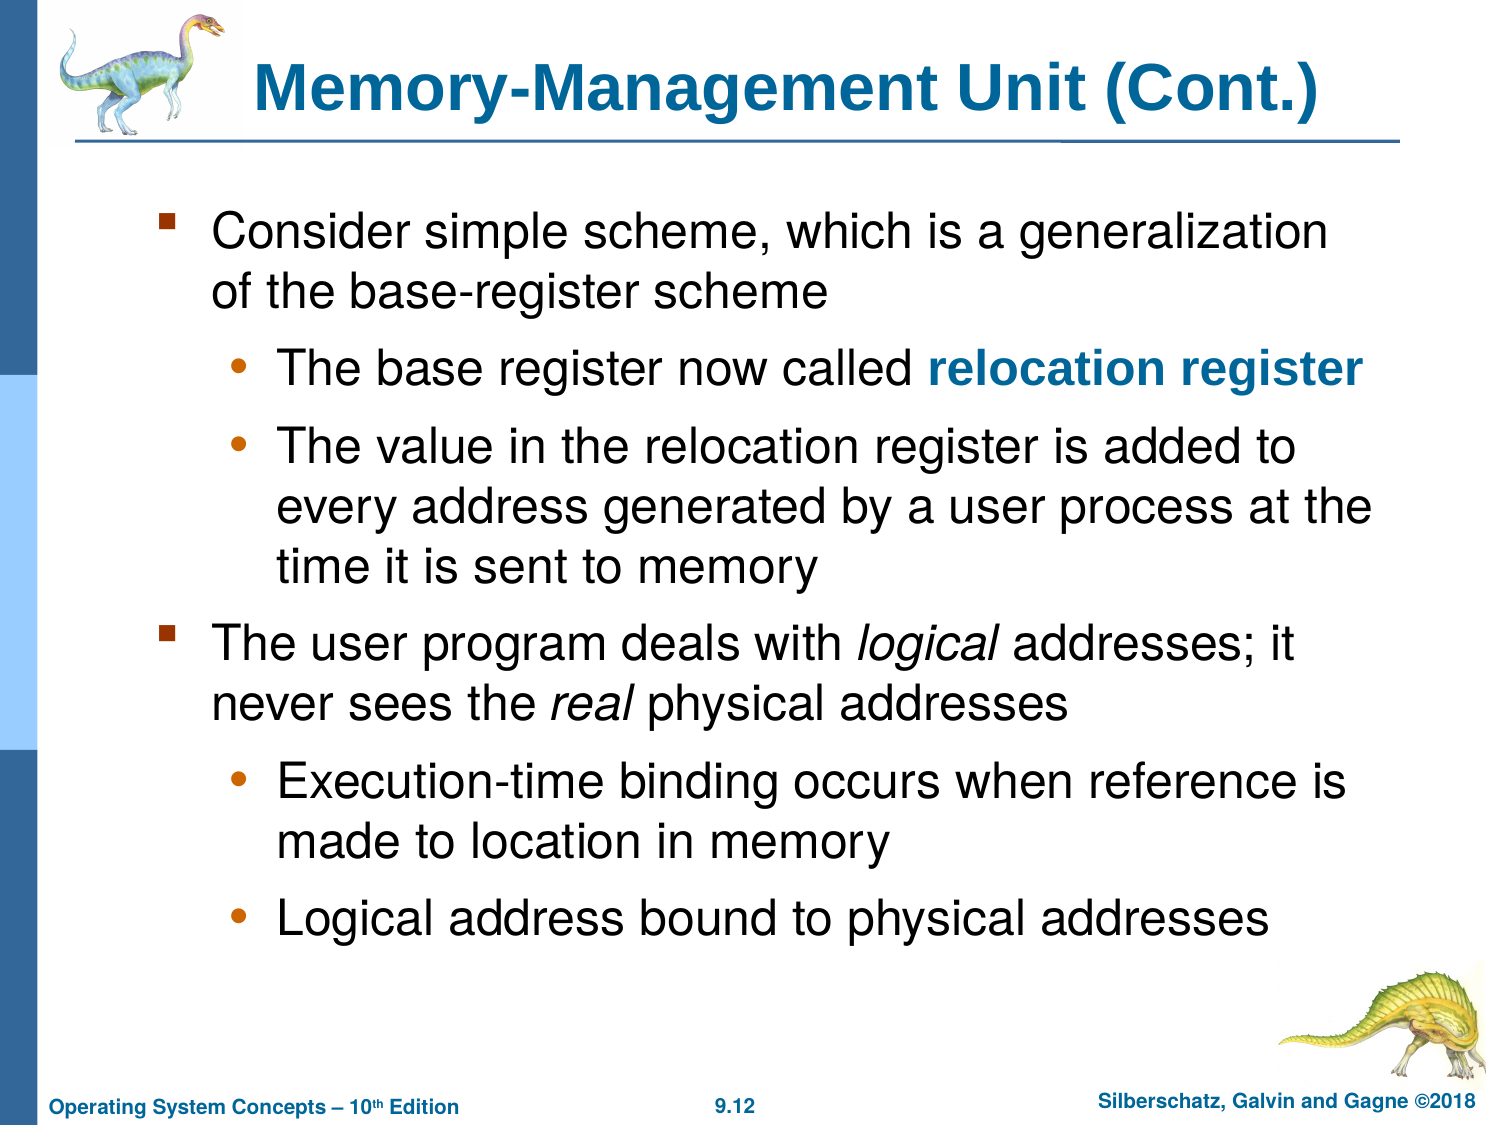

# Memory-Management Unit (Cont.)
Consider simple scheme, which is a generalization of the base-register scheme
The base register now called relocation register
The value in the relocation register is added to every address generated by a user process at the time it is sent to memory
The user program deals with logical addresses; it never sees the real physical addresses
Execution-time binding occurs when reference is made to location in memory
Logical address bound to physical addresses